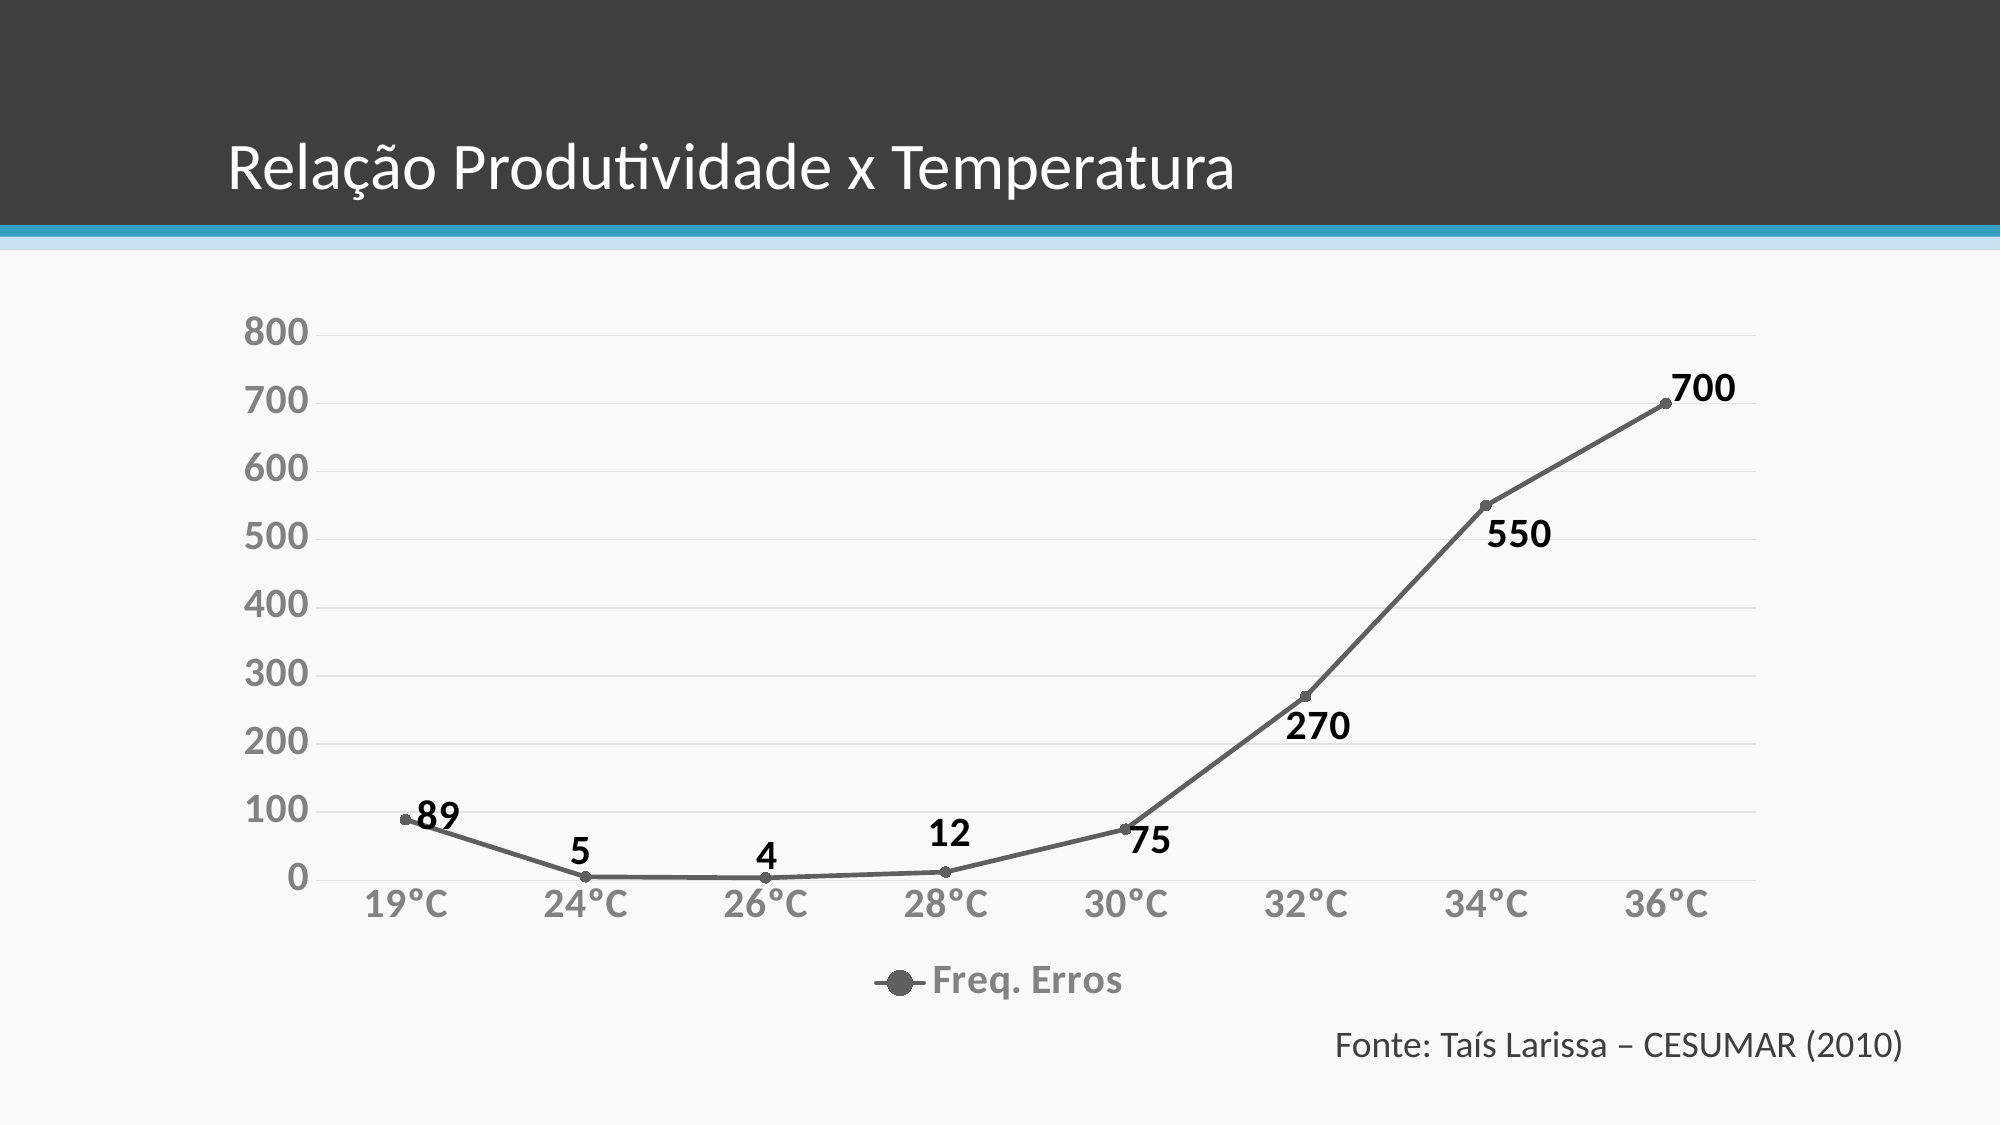

# Relação Produtividade x Temperatura

### Chart

| Category | Freq. Erros |
|---|---|
| 19ºC | 89.0 |
| 24ºC | 5.0 |
| 26ºC | 3.5 |
| 28ºC | 12.0 |
| 30ºC | 75.0 |
| 32ºC | 270.0 |
| 34ºC | 550.0 |
| 36ºC | 700.0 |
Fonte: Taís Larissa – CESUMAR (2010)